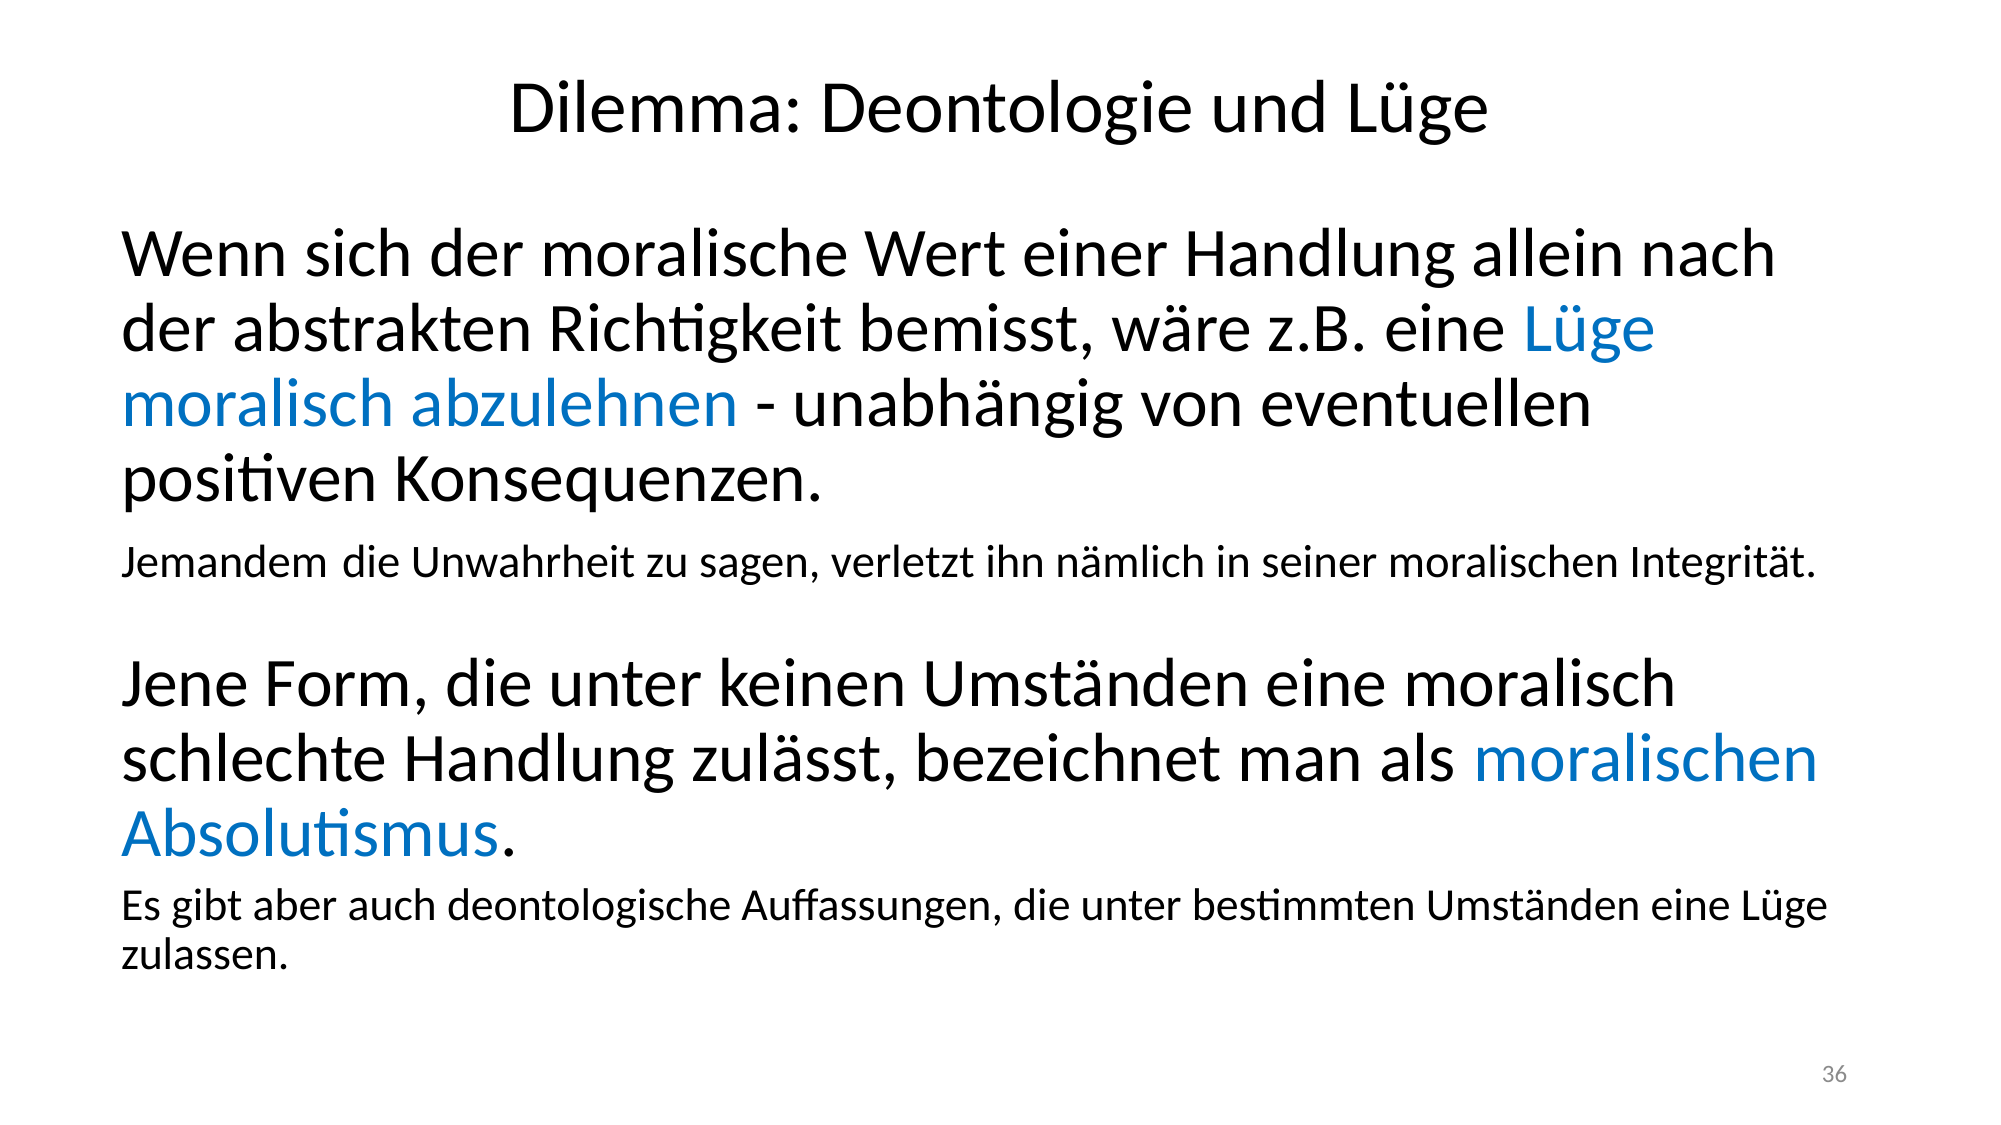

# Dilemma: Deontologie und Lüge
Wenn sich der moralische Wert einer Handlung allein nach der abstrakten Richtigkeit bemisst, wäre z.B. eine Lüge moralisch abzulehnen - unabhängig von eventuellen positiven Konsequenzen.
Jemandem die Unwahrheit zu sagen, verletzt ihn nämlich in seiner moralischen Integrität.

Jene Form, die unter keinen Umständen eine moralisch schlechte Handlung zulässt, bezeichnet man als moralischen Absolutismus.
Es gibt aber auch deontologische Auffassungen, die unter bestimmten Umständen eine Lüge zulassen.

36